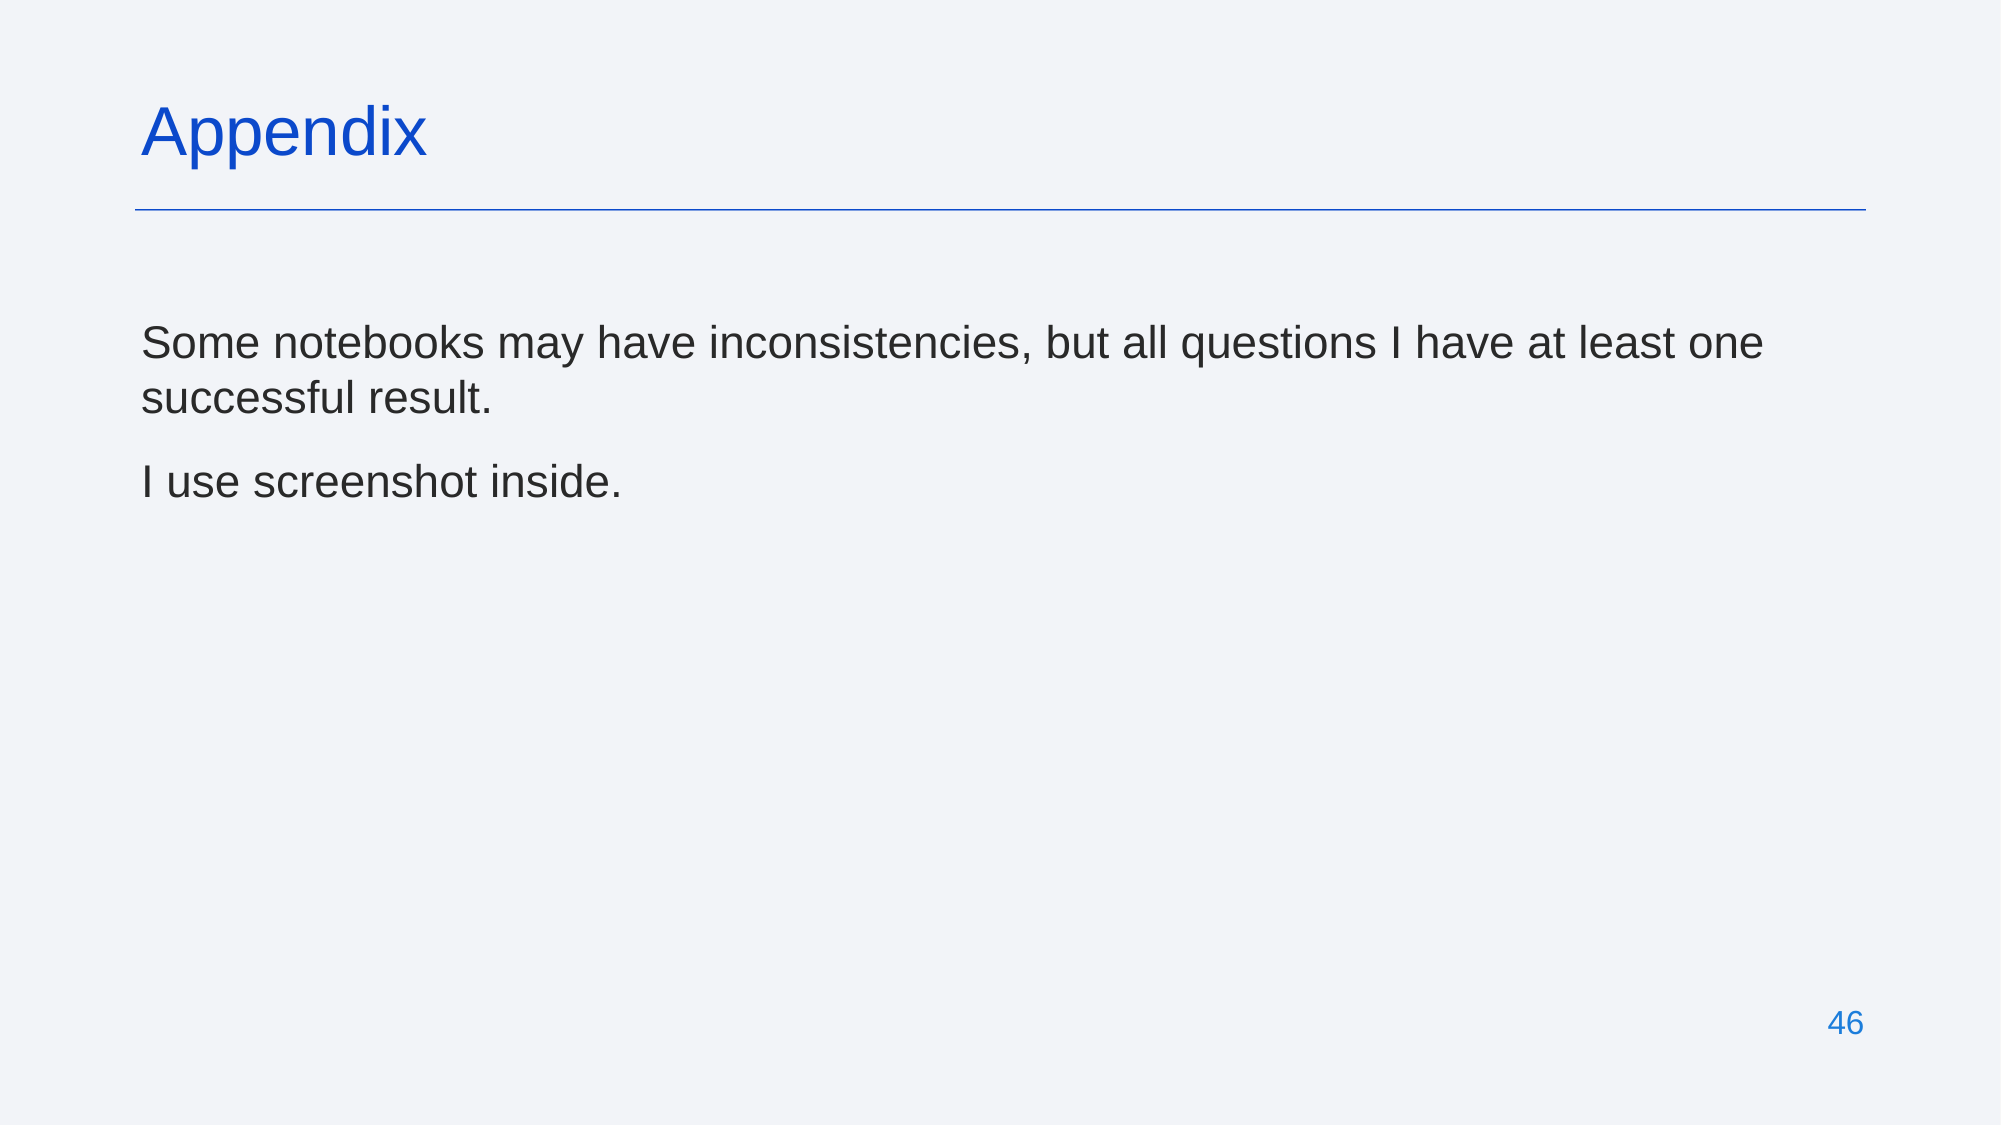

Appendix
Some notebooks may have inconsistencies, but all questions I have at least one successful result.
I use screenshot inside.
46